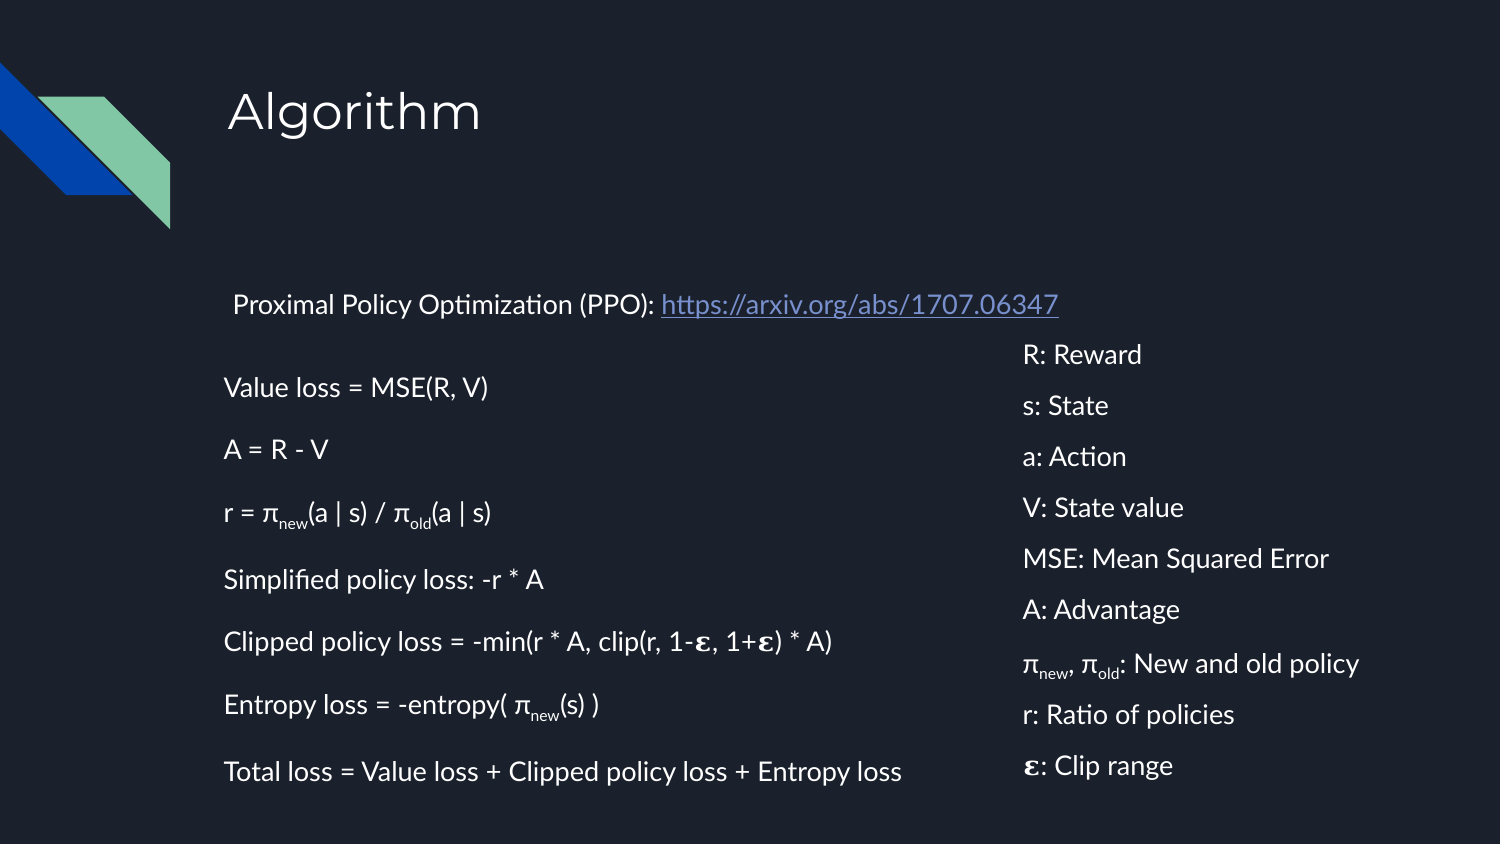

# Algorithm
Proximal Policy Optimization (PPO): https://arxiv.org/abs/1707.06347
R: Reward
s: State
a: Action
V: State value
MSE: Mean Squared Error
A: Advantage
πnew, πold: New and old policy
r: Ratio of policies
𝛆: Clip range
Value loss = MSE(R, V)
A = R - V
r = πnew(a | s) / πold(a | s)
Simplified policy loss: -r * A
Clipped policy loss = -min(r * A, clip(r, 1-𝛆, 1+𝛆) * A)
Entropy loss = -entropy( πnew(s) )
Total loss = Value loss + Clipped policy loss + Entropy loss